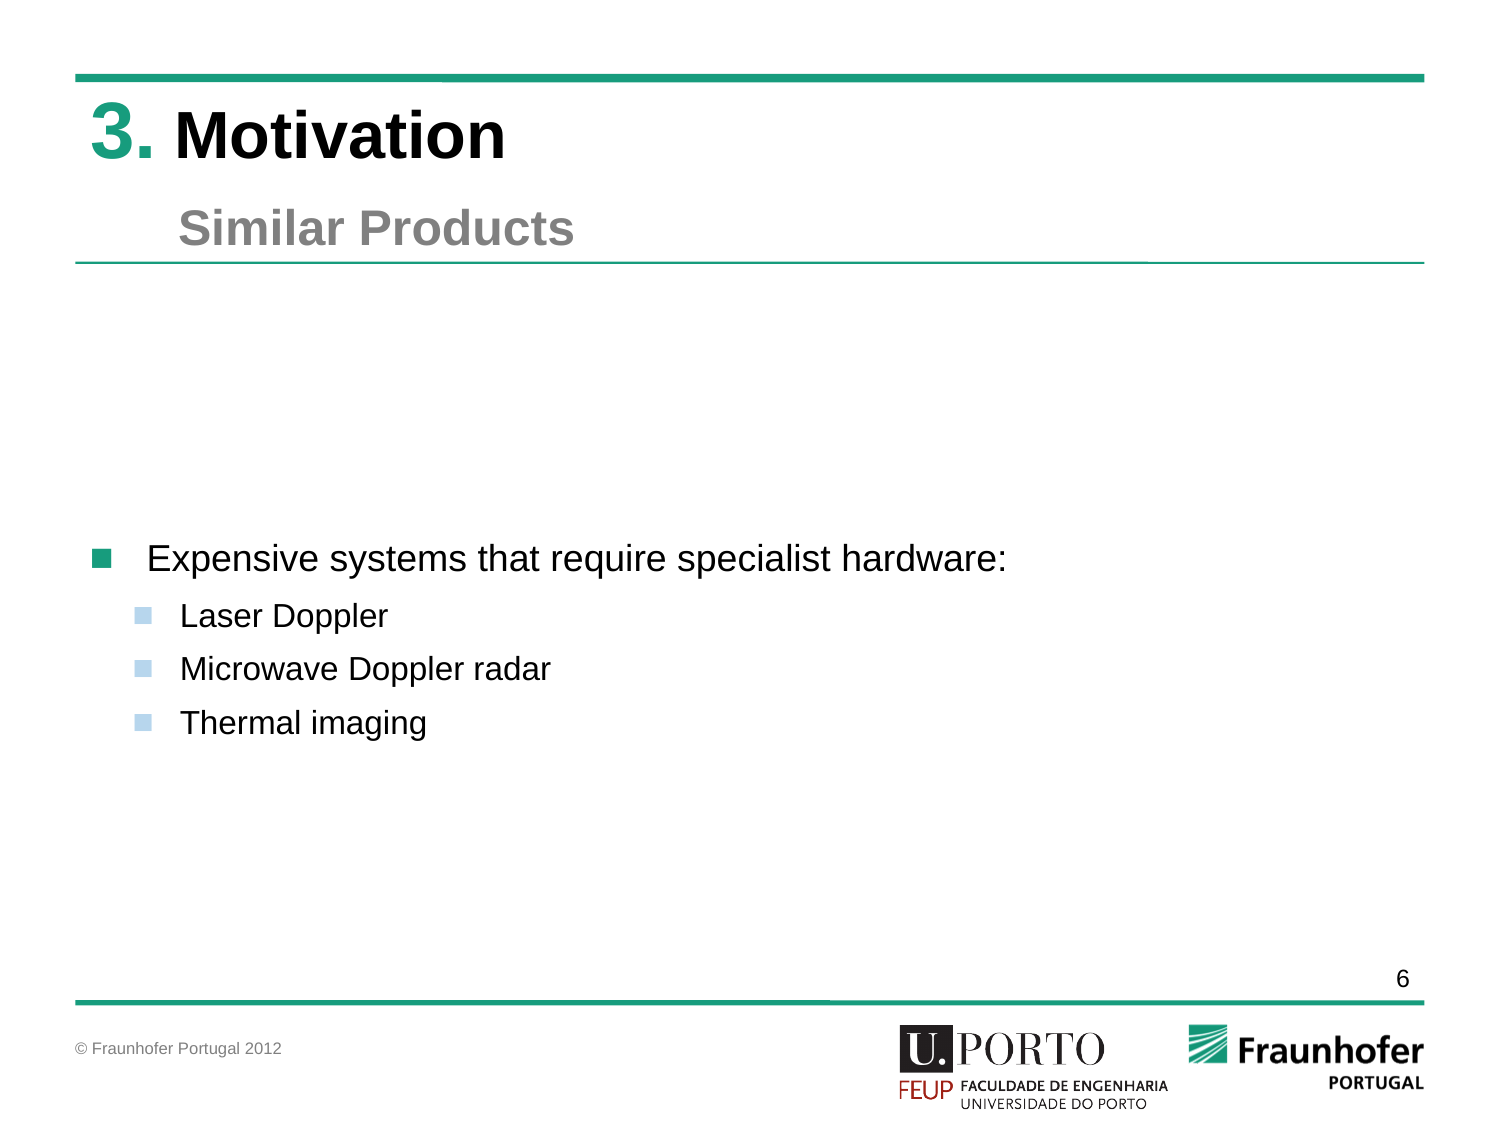

# Motivation
Similar Products
Expensive systems that require specialist hardware:
Laser Doppler
Microwave Doppler radar
Thermal imaging